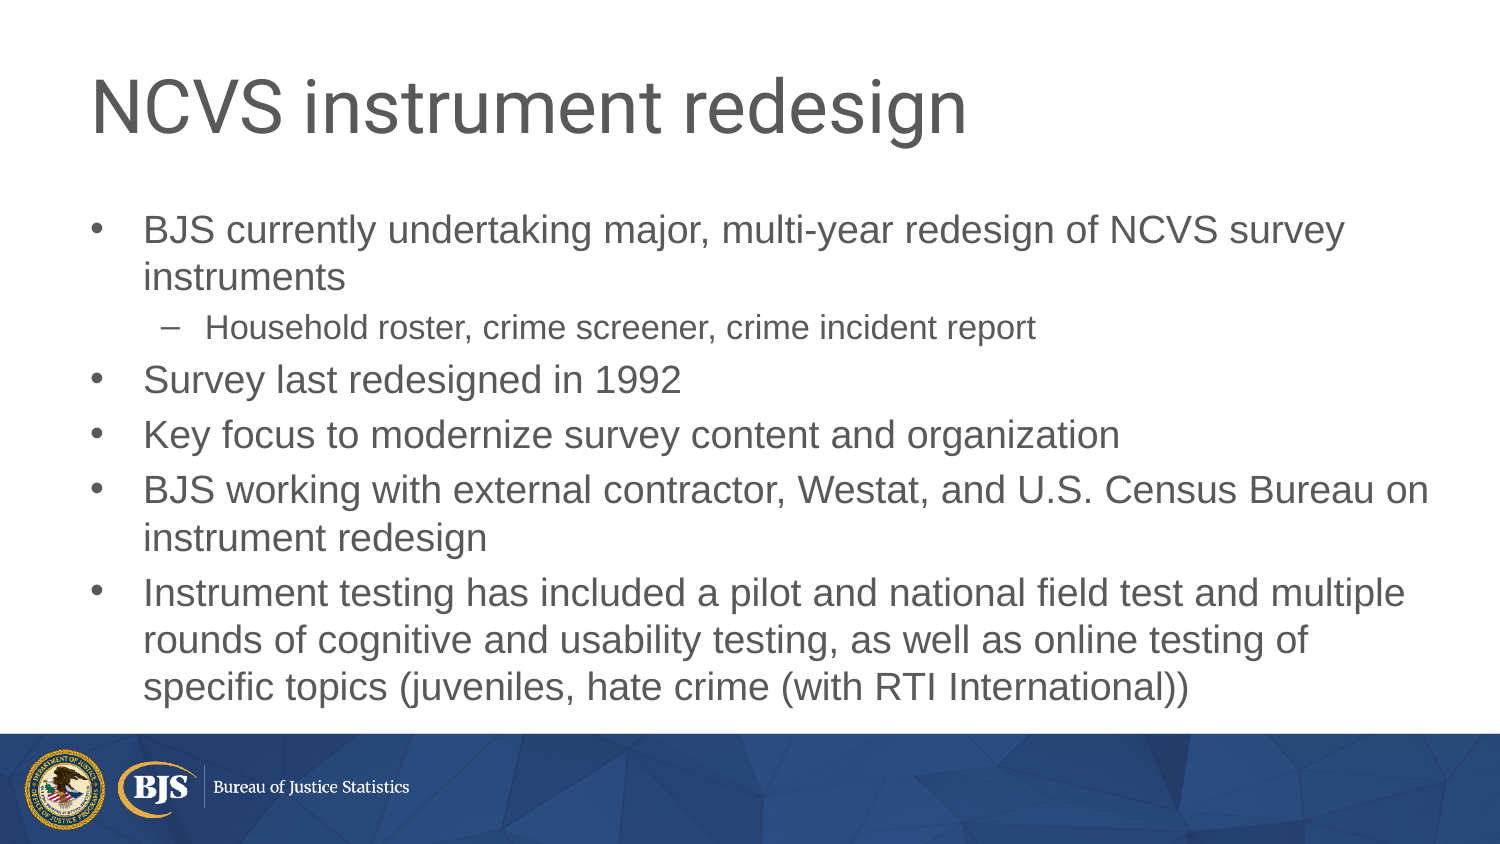

# NCVS instrument redesign
BJS currently undertaking major, multi-year redesign of NCVS survey instruments
Household roster, crime screener, crime incident report
Survey last redesigned in 1992
Key focus to modernize survey content and organization
BJS working with external contractor, Westat, and U.S. Census Bureau on instrument redesign
Instrument testing has included a pilot and national field test and multiple rounds of cognitive and usability testing, as well as online testing of specific topics (juveniles, hate crime (with RTI International))